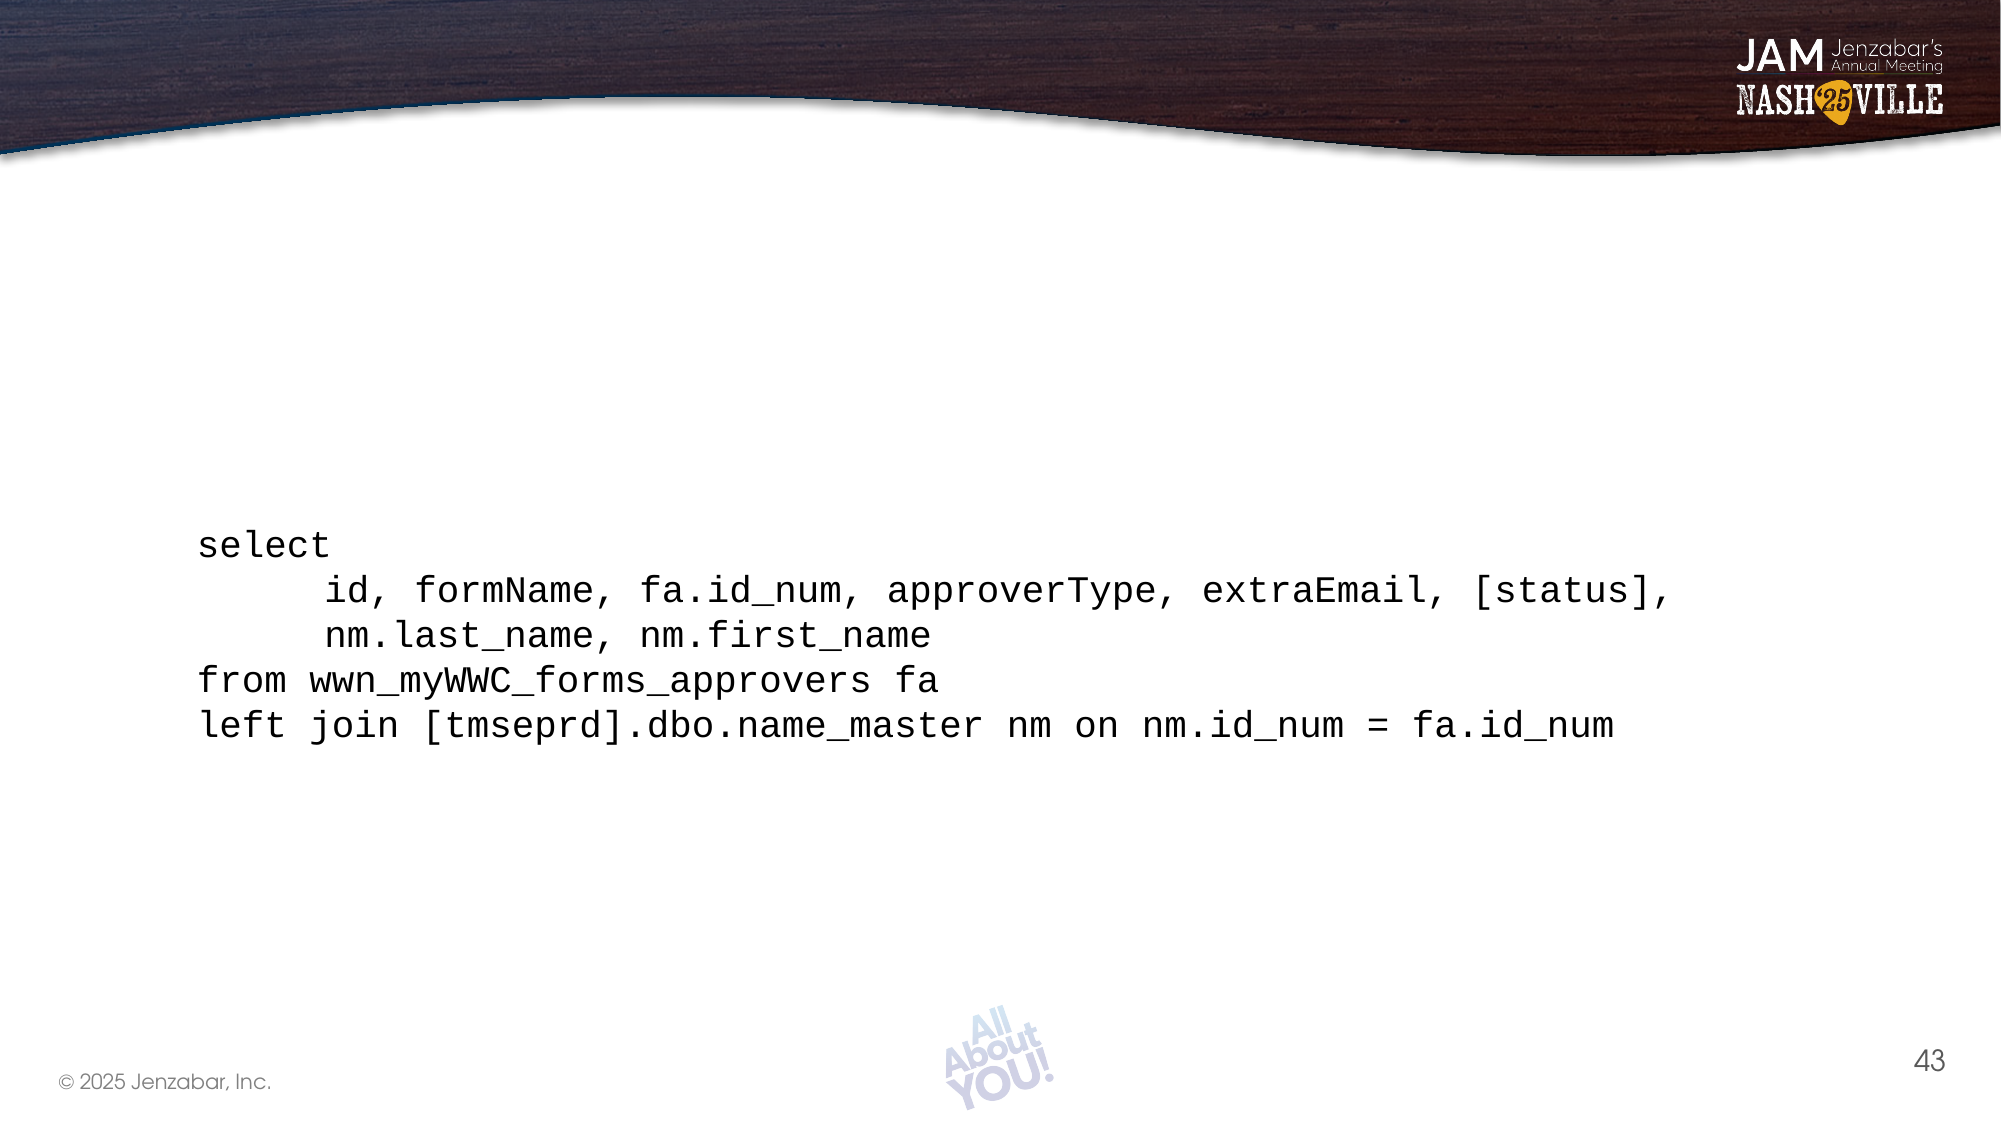

# Views:  Who can do What with Which Form
Here is a quick select of people names and what they can do:
 select
	id, formName, fa.id_num, approverType, extraEmail, [status],
 	nm.last_name, nm.first_name
 from wwn_myWWC_forms_approvers fa
 left join [tmseprd].dbo.name_master nm on nm.id_num = fa.id_num